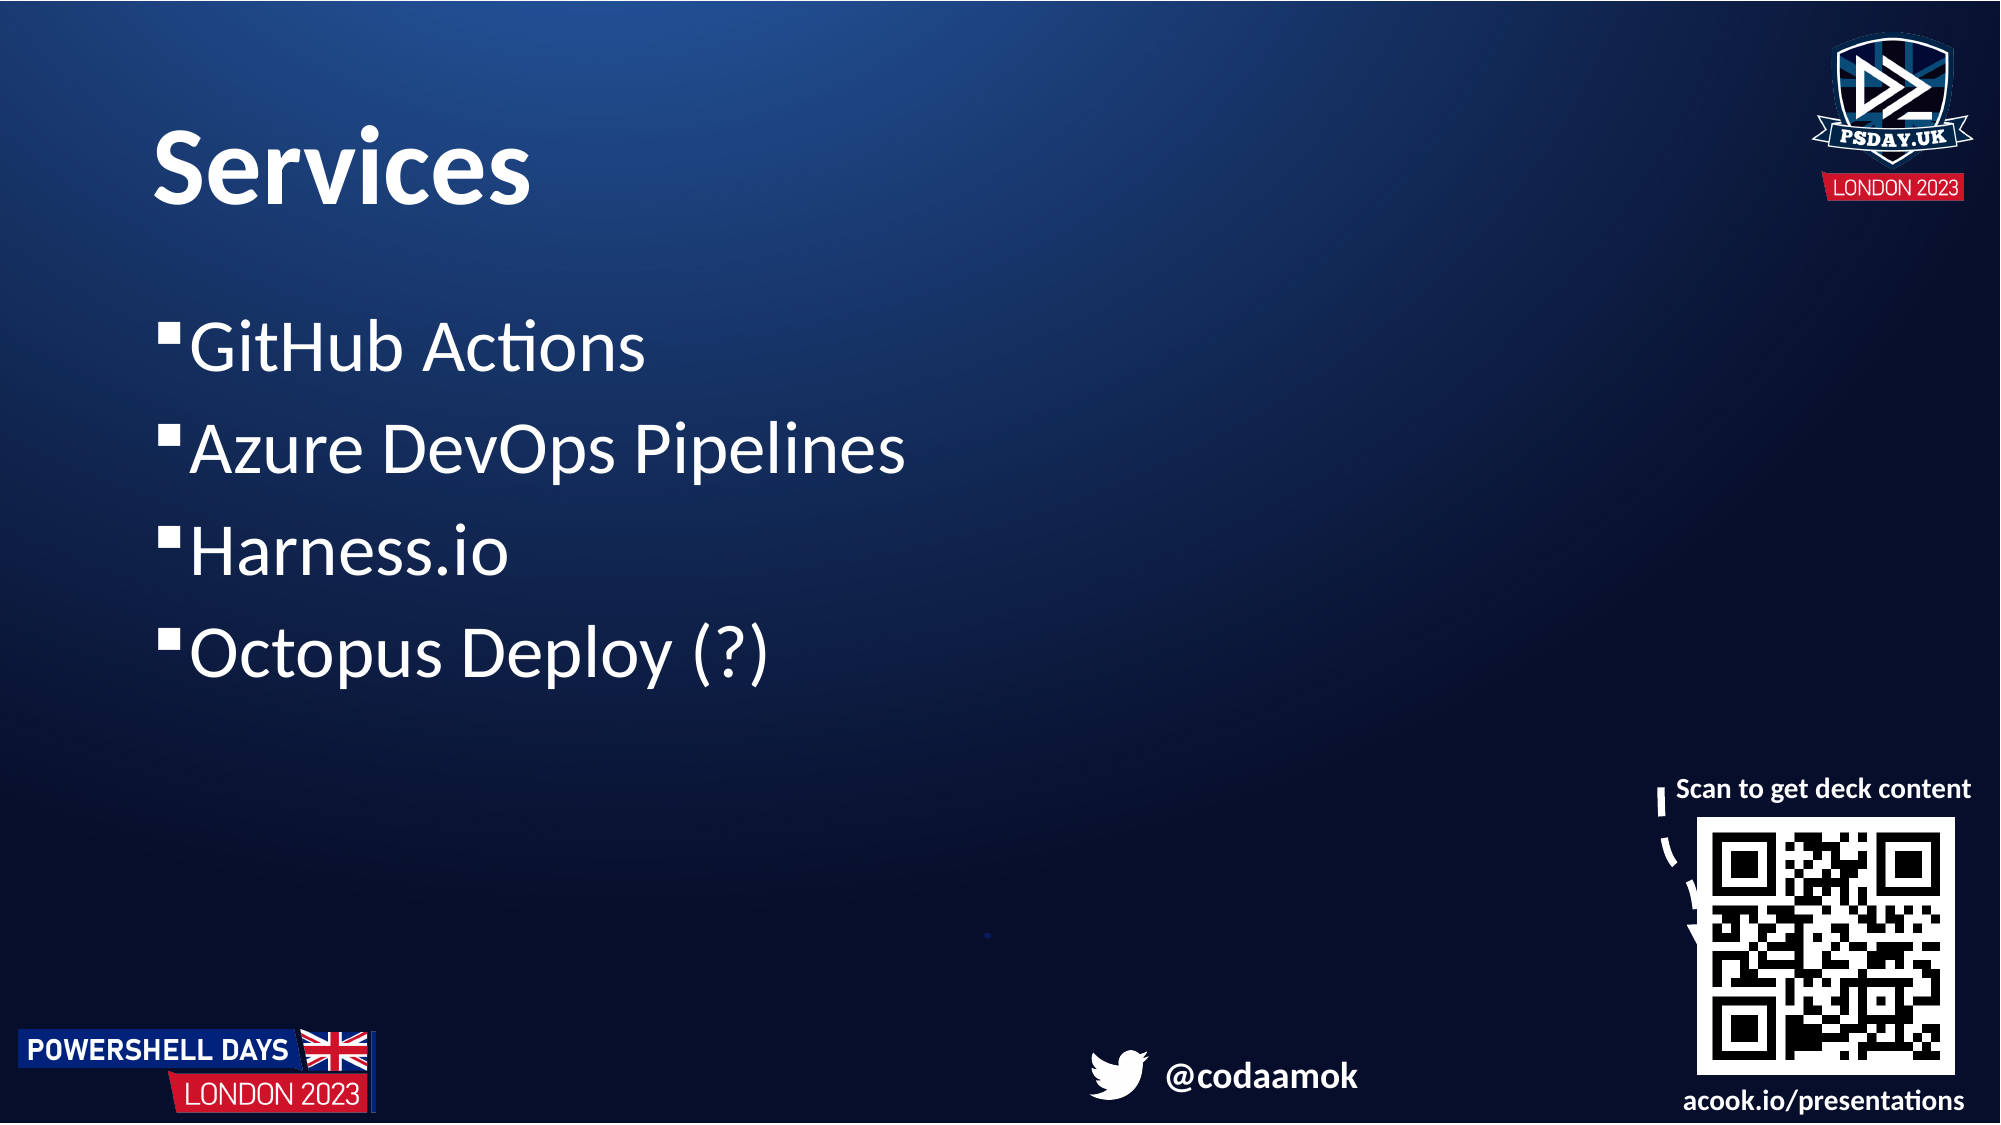

# Services
GitHub Actions
Azure DevOps Pipelines
Harness.io
Octopus Deploy (?)